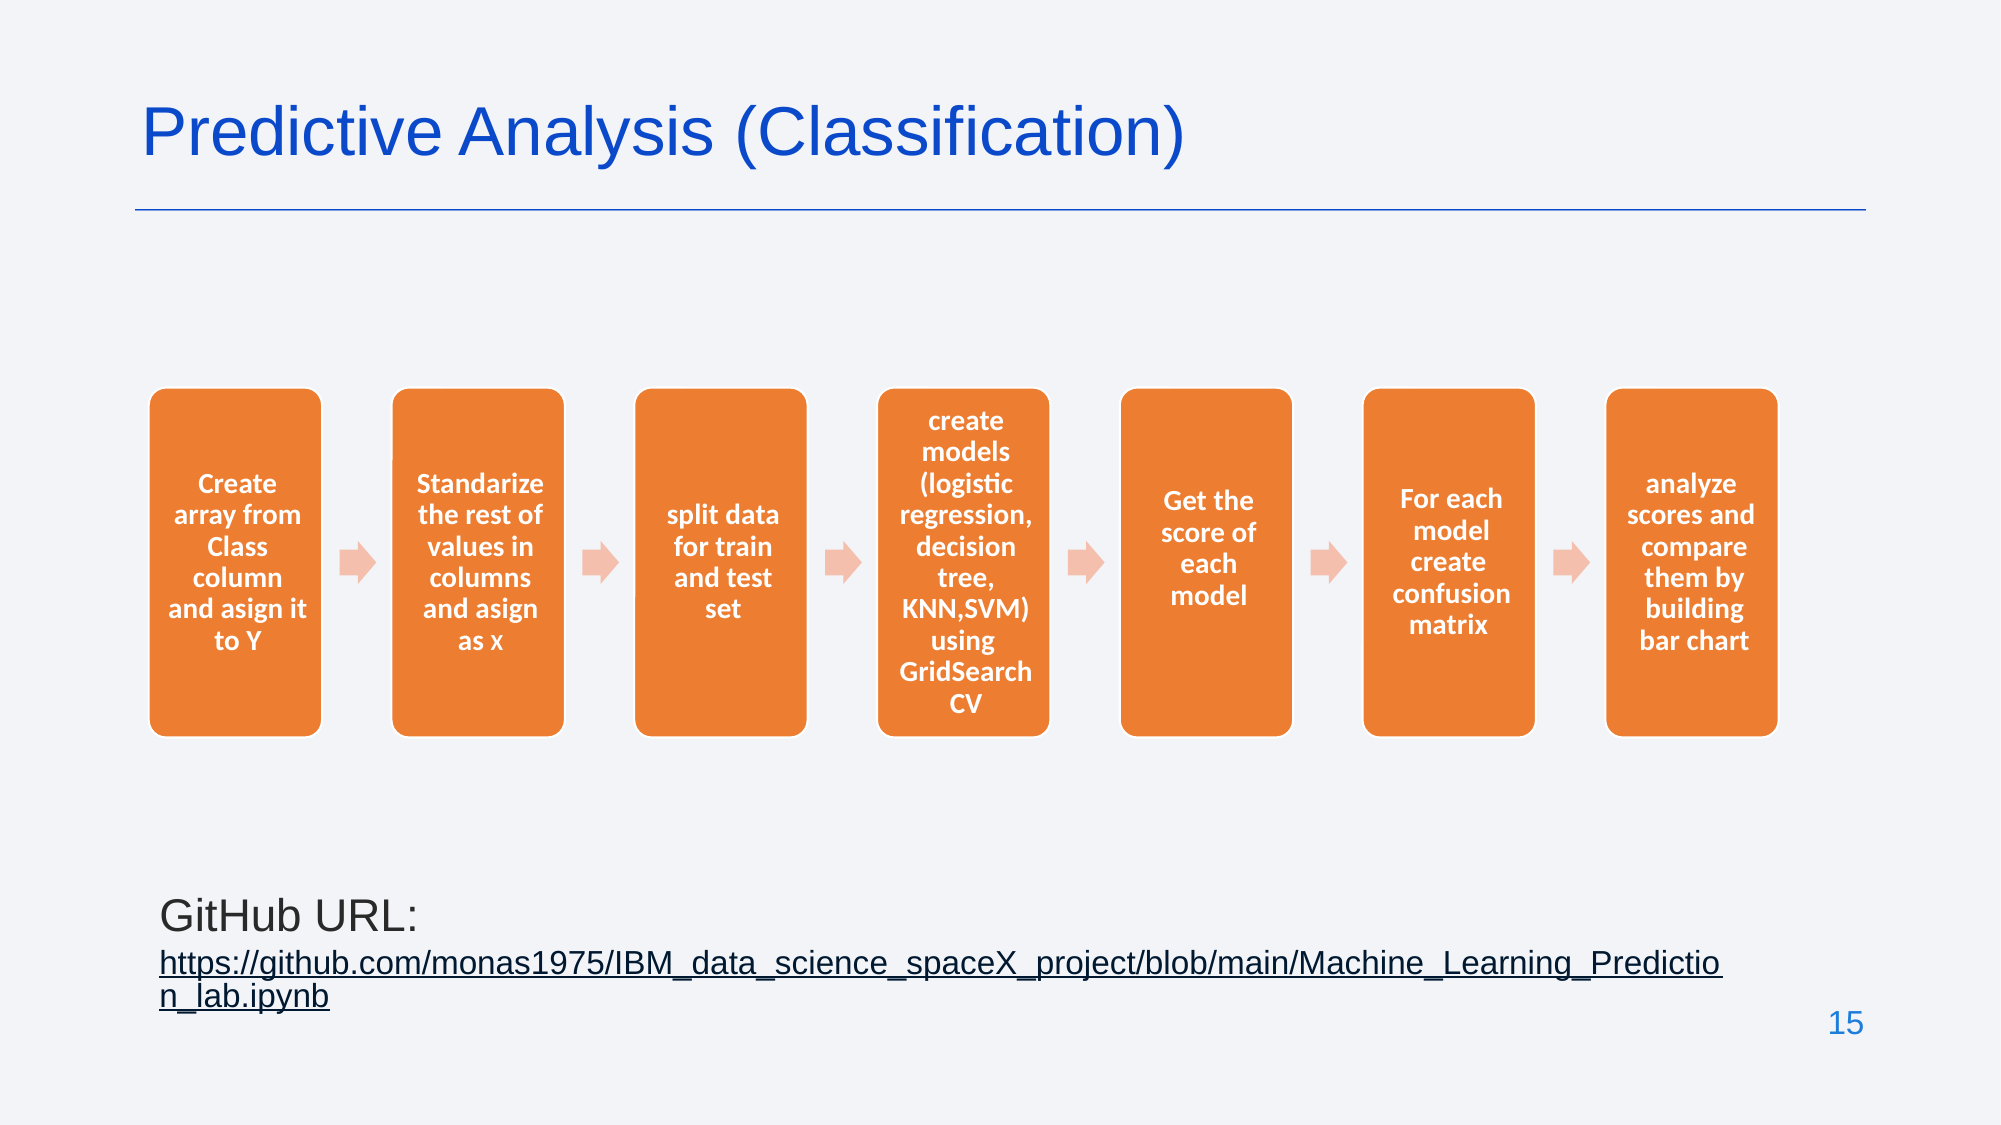

Predictive Analysis (Classification)
Create array from Class column and asign it to Y

Standarize the rest of values in columns and asign as X

split data for train and test set

create models (logistic regression, decision tree, KNN,SVM) using  GridSearchCV

Get the score of each model

For each model create  confusion matrix

analyze  scores and  compare them by building bar chart
GitHub URL: https://github.com/monas1975/IBM_data_science_spaceX_project/blob/main/Machine_Learning_Prediction_lab.ipynb

15